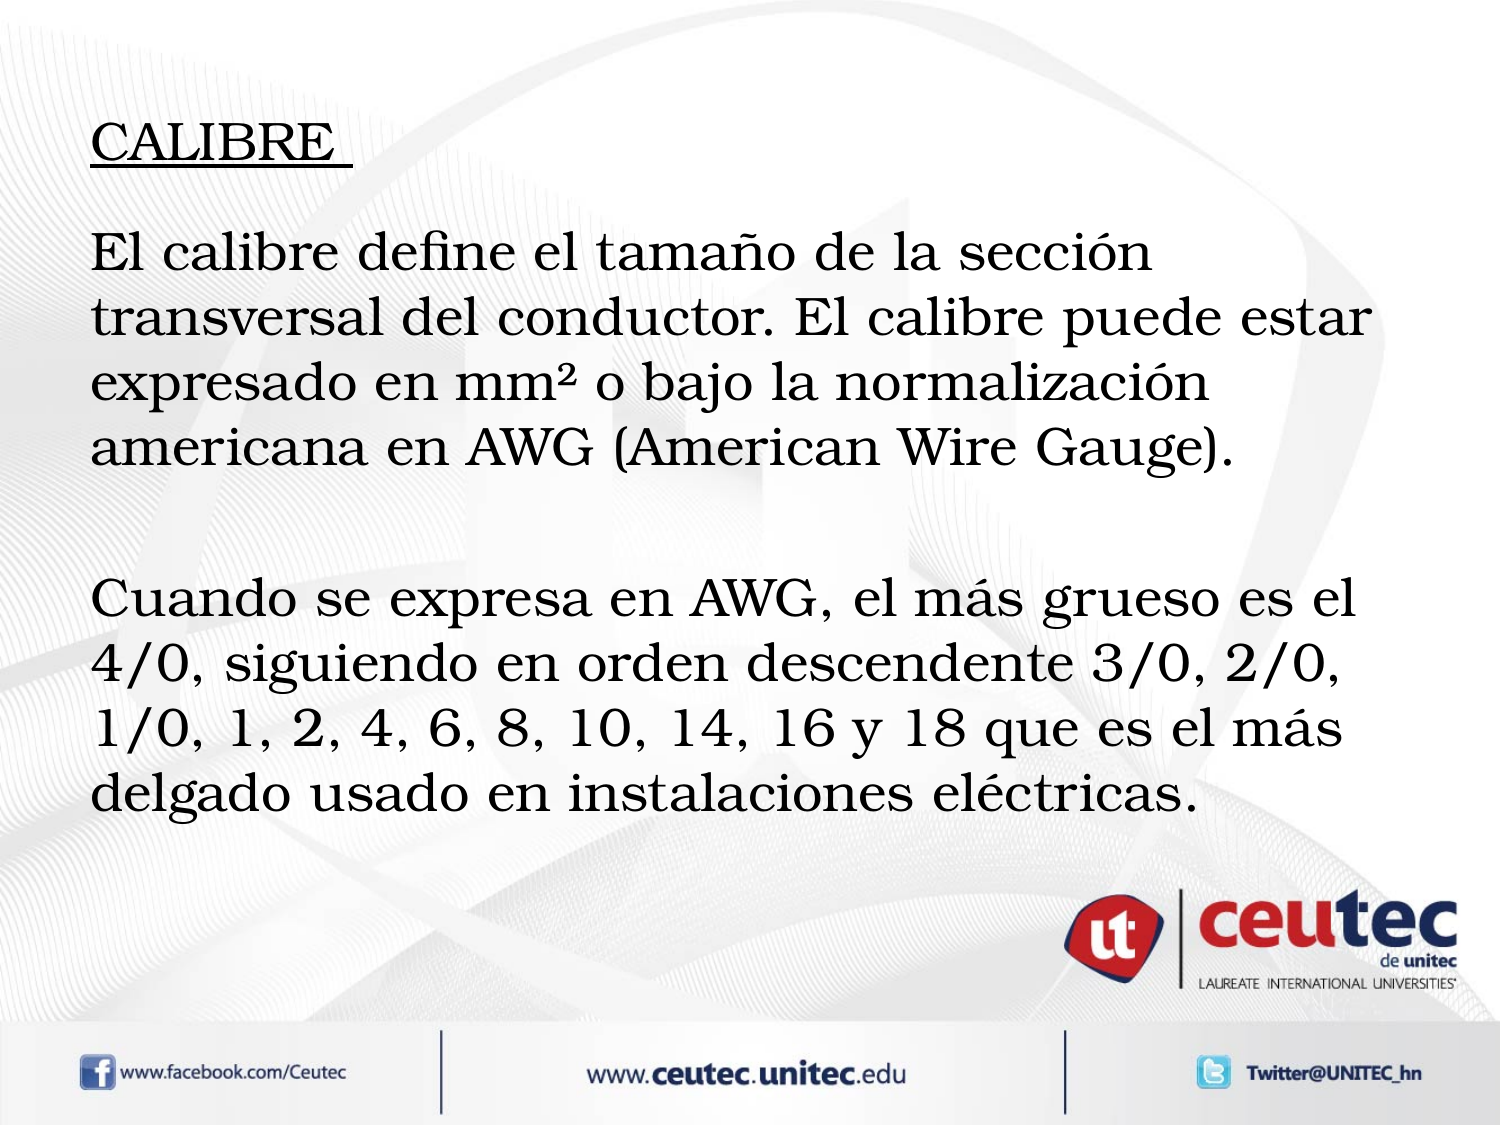

# CALIBRE
El calibre define el tamaño de la sección  transversal del conductor. El calibre puede estar expresado en mm² o bajo la normalización americana en AWG (American Wire Gauge).

Cuando se expresa en AWG, el más grueso es el 4/0, siguiendo en orden descendente 3/0, 2/0, 1/0, 1, 2, 4, 6, 8, 10, 14, 16 y 18 que es el más delgado usado en instalaciones eléctricas.